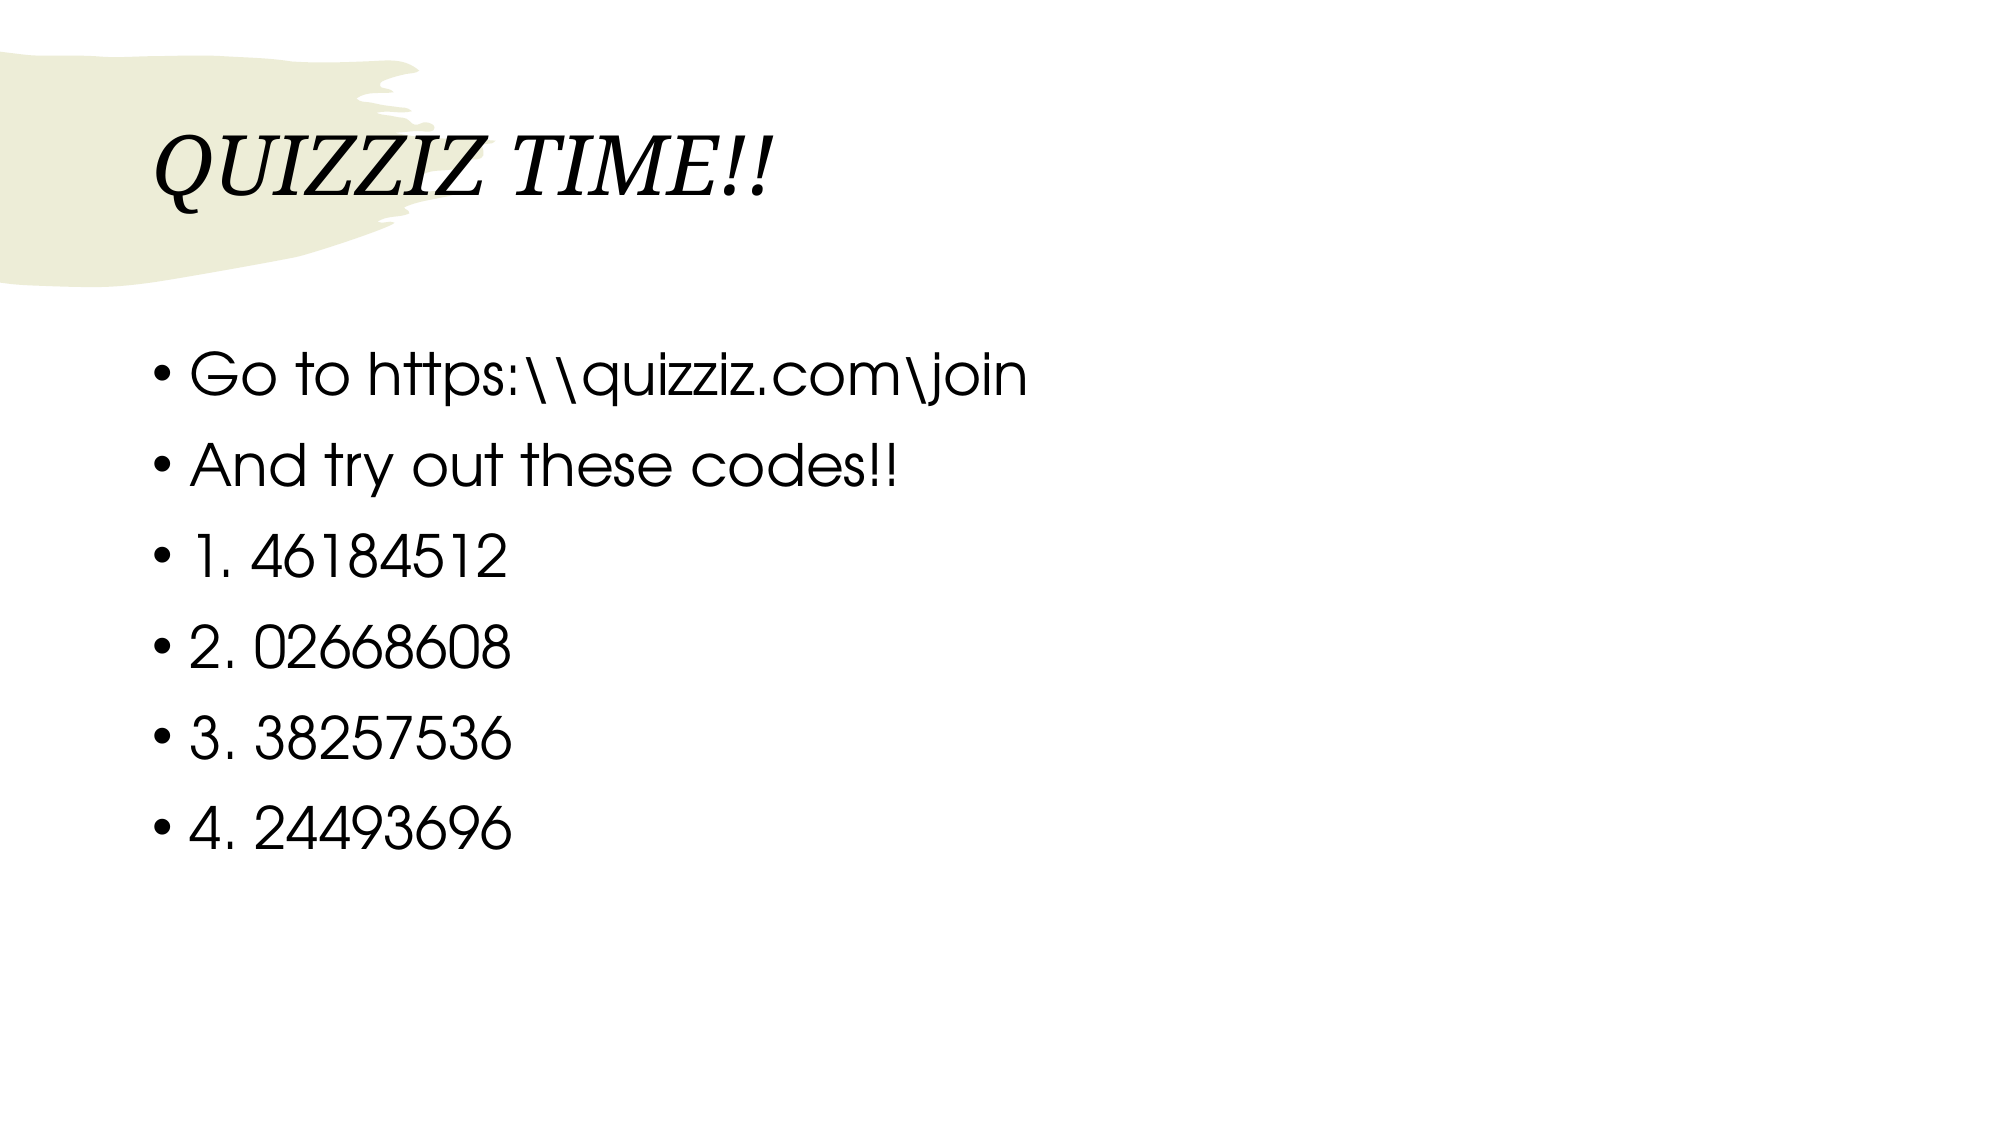

# QUIZZIZ TIME!!
Go to https:\\quizziz.com\join
And try out these codes!!
1. 46184512
2. 02668608
3. 38257536
4. 24493696